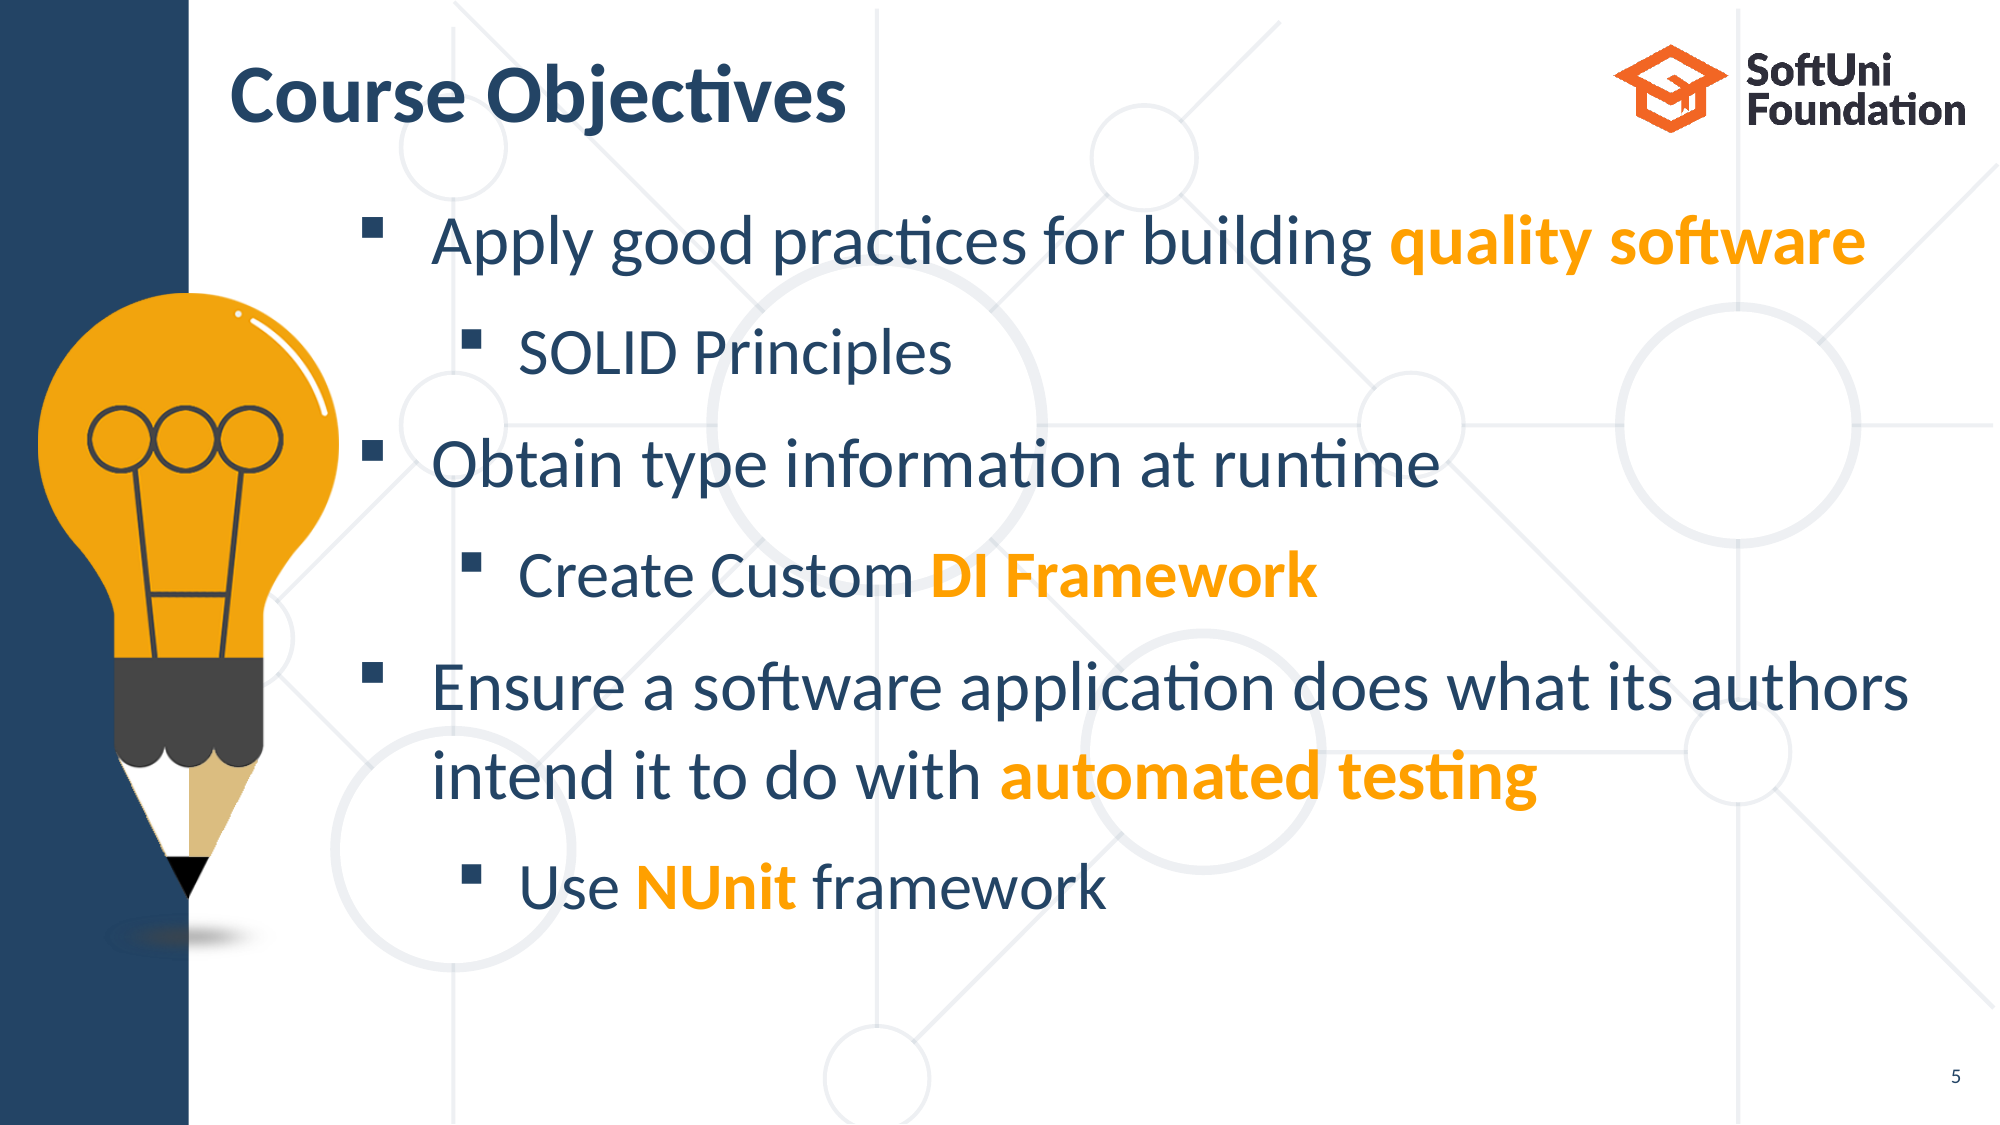

# Course Objectives
Apply good practices for building quality software
SOLID Principles
Obtain type information at runtime
Create Custom DI Framework
Ensure a software application does what its authors
intend it to do with automated testing
Use NUnit framework
5